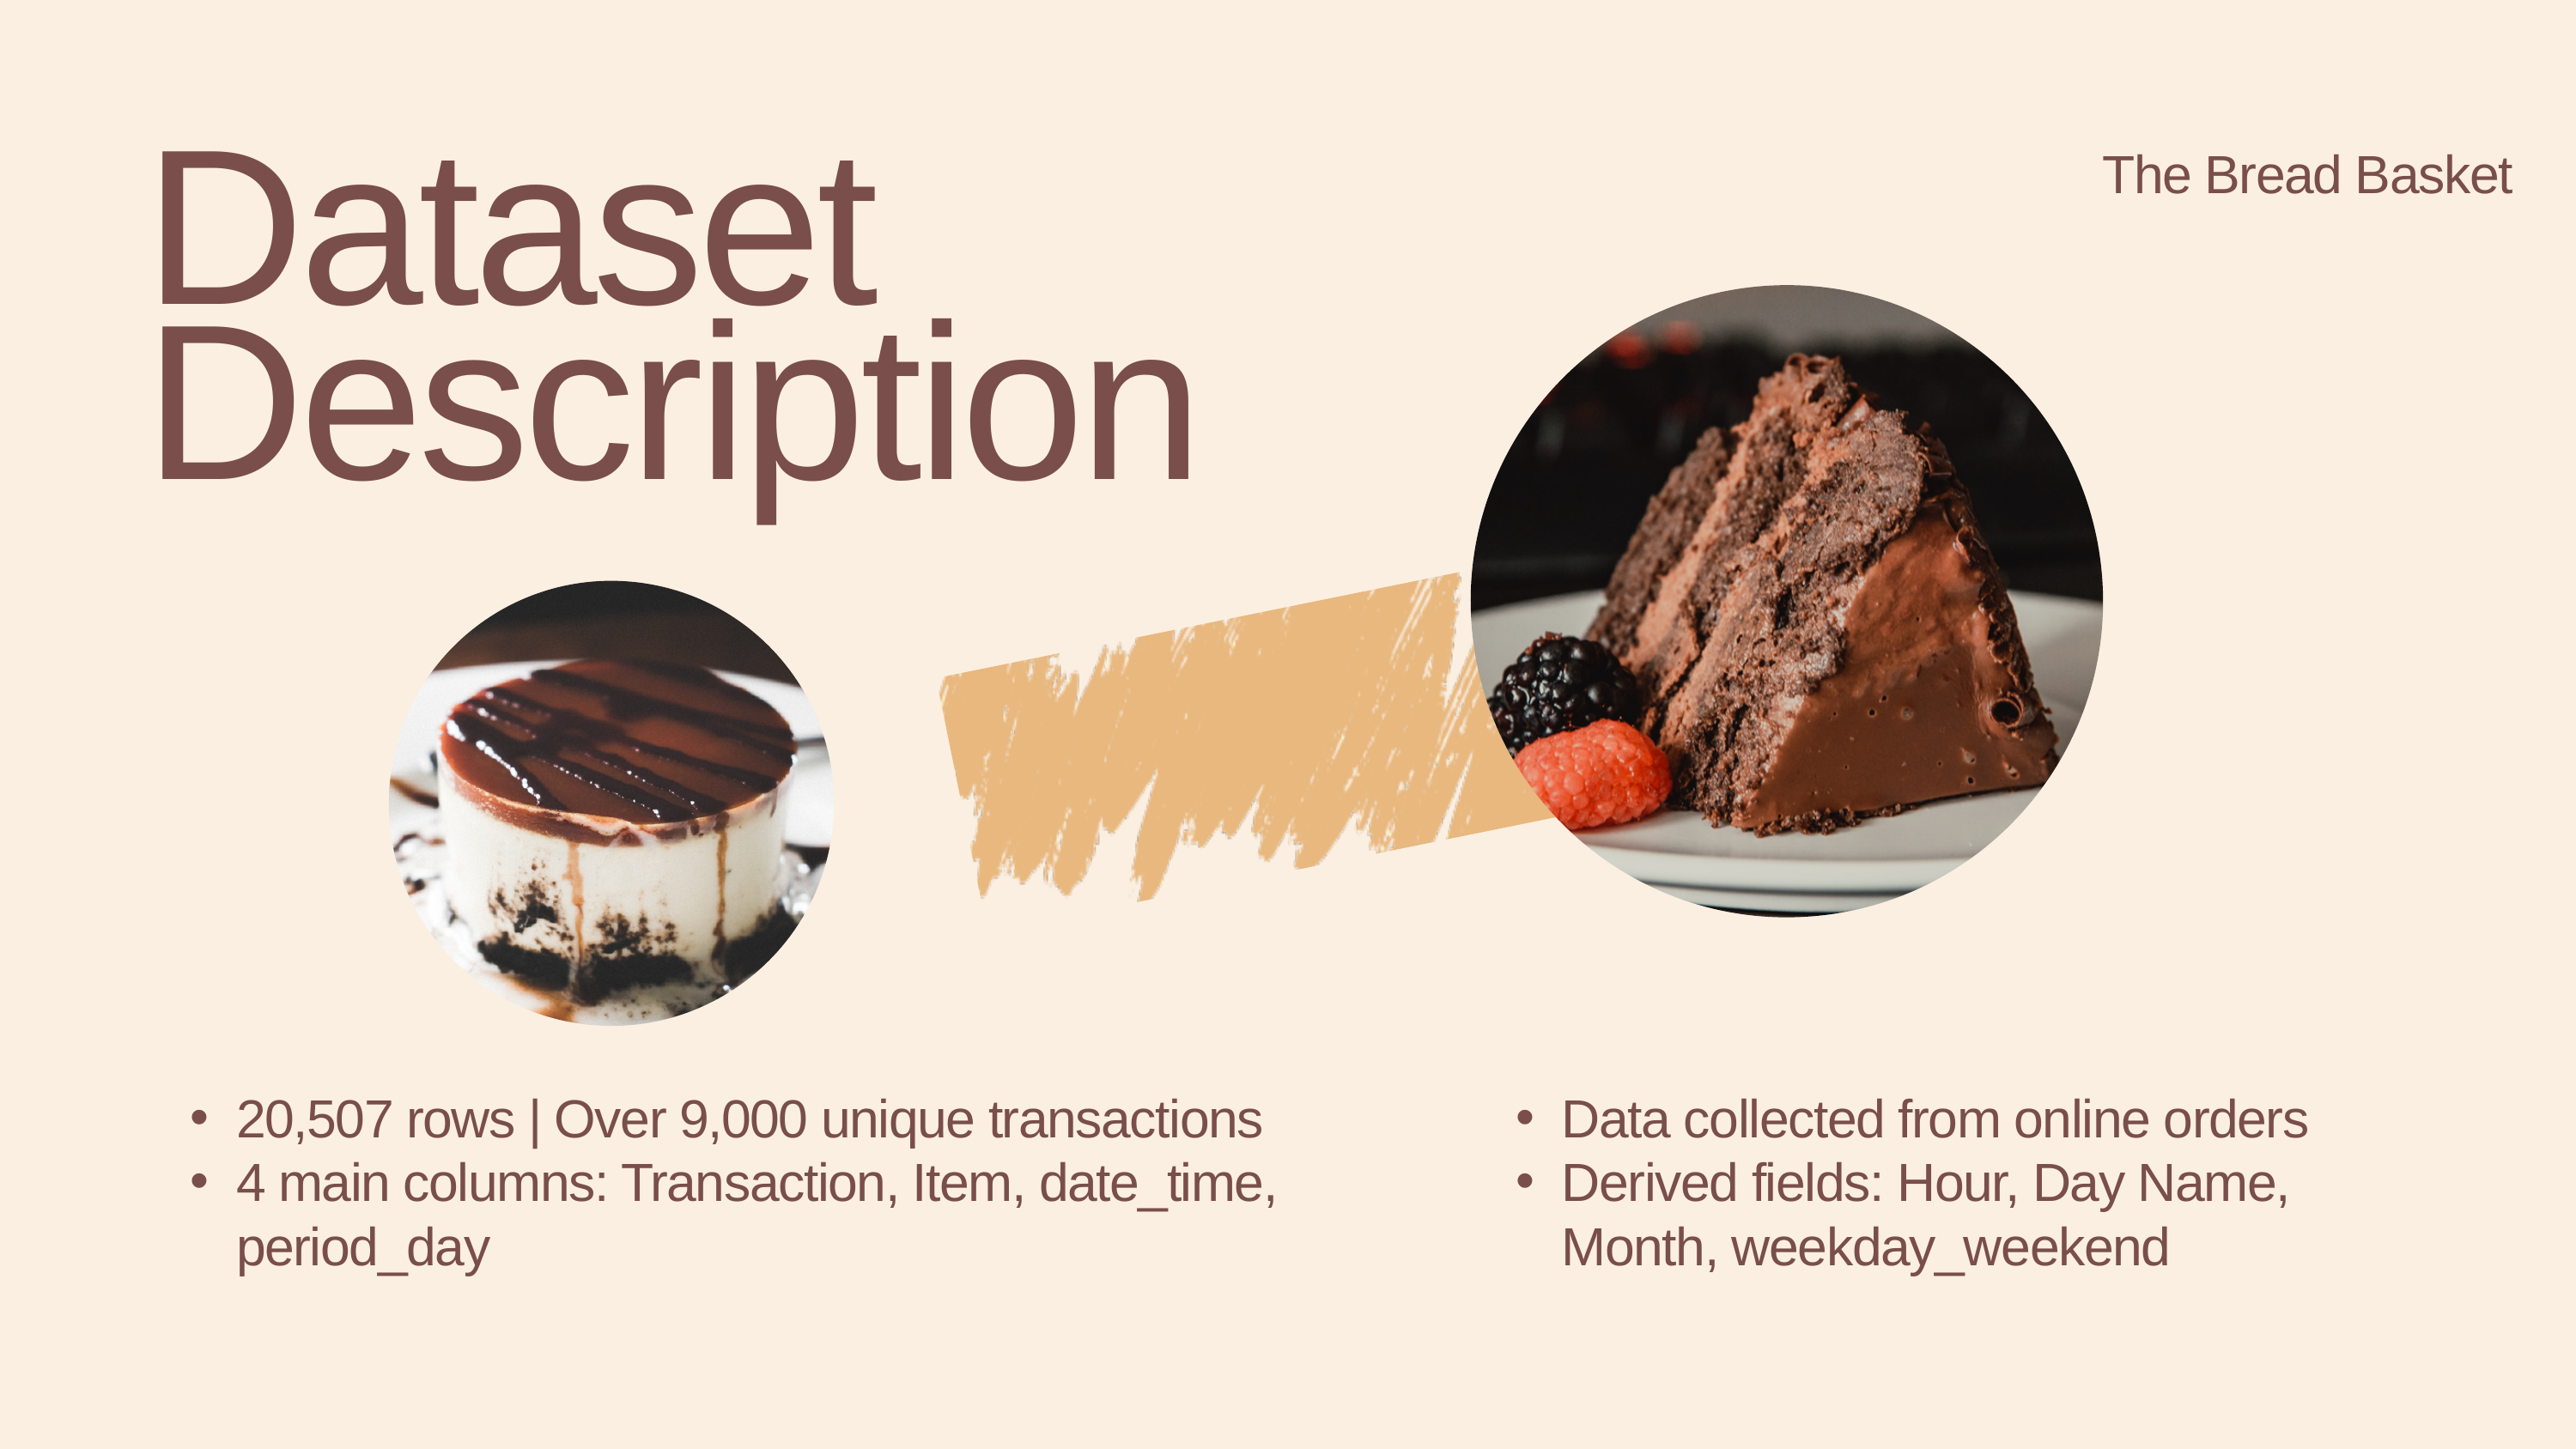

The Bread Basket
Dataset Description

20,507 rows | Over 9,000 unique transactions
4 main columns: Transaction, Item, date_time, period_day
Data collected from online orders
Derived fields: Hour, Day Name, Month, weekday_weekend